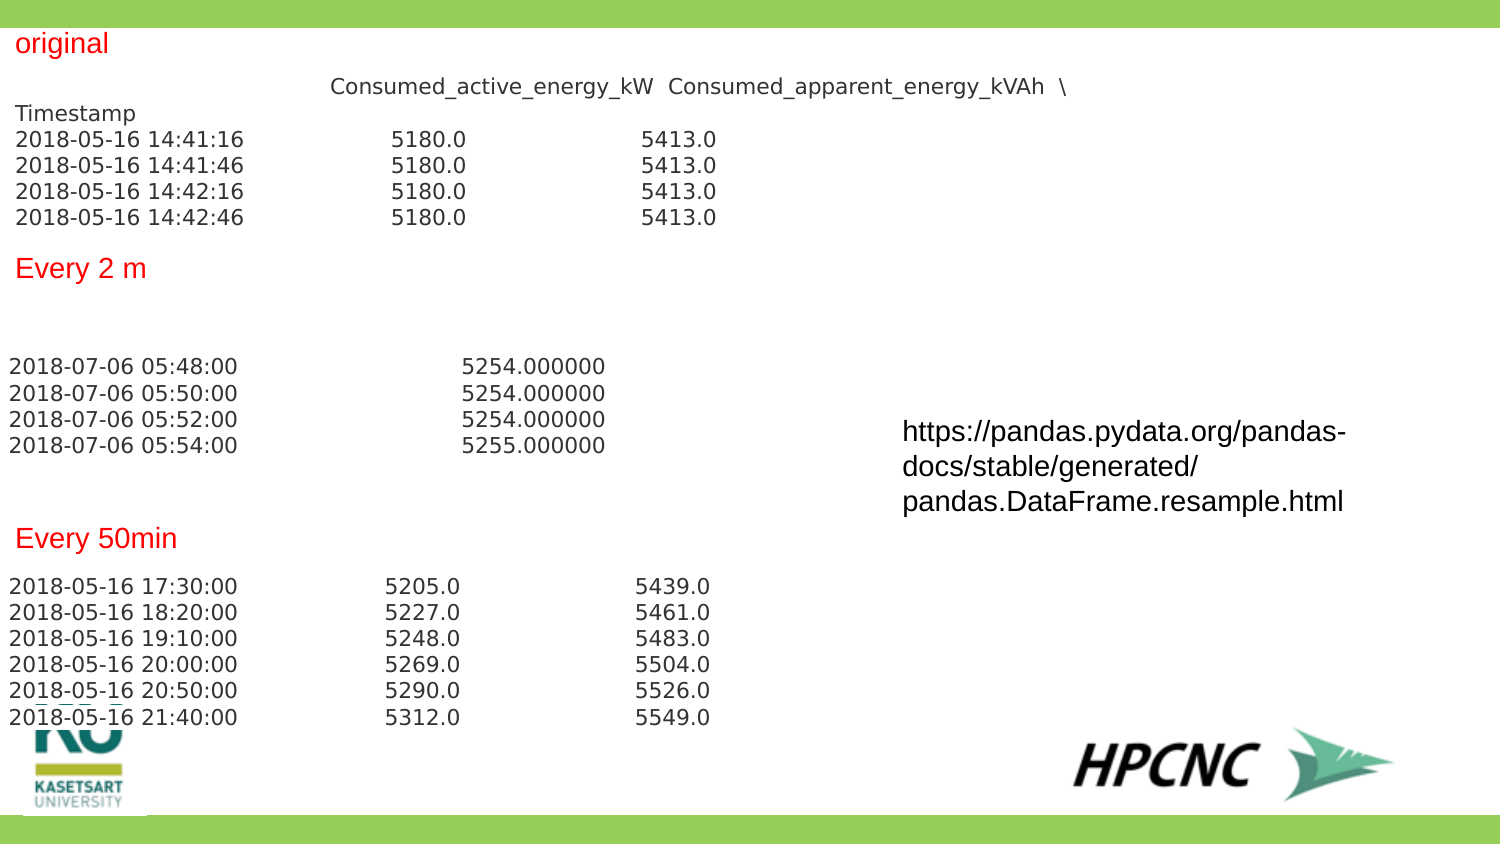

Consumed_active_energy_kW  Consumed_apparent_energy_kVAh  \
Timestamp
2018-05-16 14:41:16                     5180.0                         5413.0
2018-05-16 14:41:46                     5180.0                         5413.0
2018-05-16 14:42:16                     5180.0                         5413.0
2018-05-16 14:42:46                     5180.0                         5413.0
original
#
Every 2 m
https://pandas.pydata.org/pandas-docs/stable/generated/pandas.DataFrame.resample.html
2018-07-06 05:48:00                                5254.000000
2018-07-06 05:50:00                                5254.000000
2018-07-06 05:52:00                                5254.000000
2018-07-06 05:54:00                                5255.000000
2018-05-16 17:30:00                     5205.0                         5439.0
2018-05-16 18:20:00                     5227.0                         5461.0
2018-05-16 19:10:00                     5248.0                         5483.0
2018-05-16 20:00:00                     5269.0                         5504.0
2018-05-16 20:50:00                     5290.0                         5526.0
2018-05-16 21:40:00                     5312.0                         5549.0
Every 50min